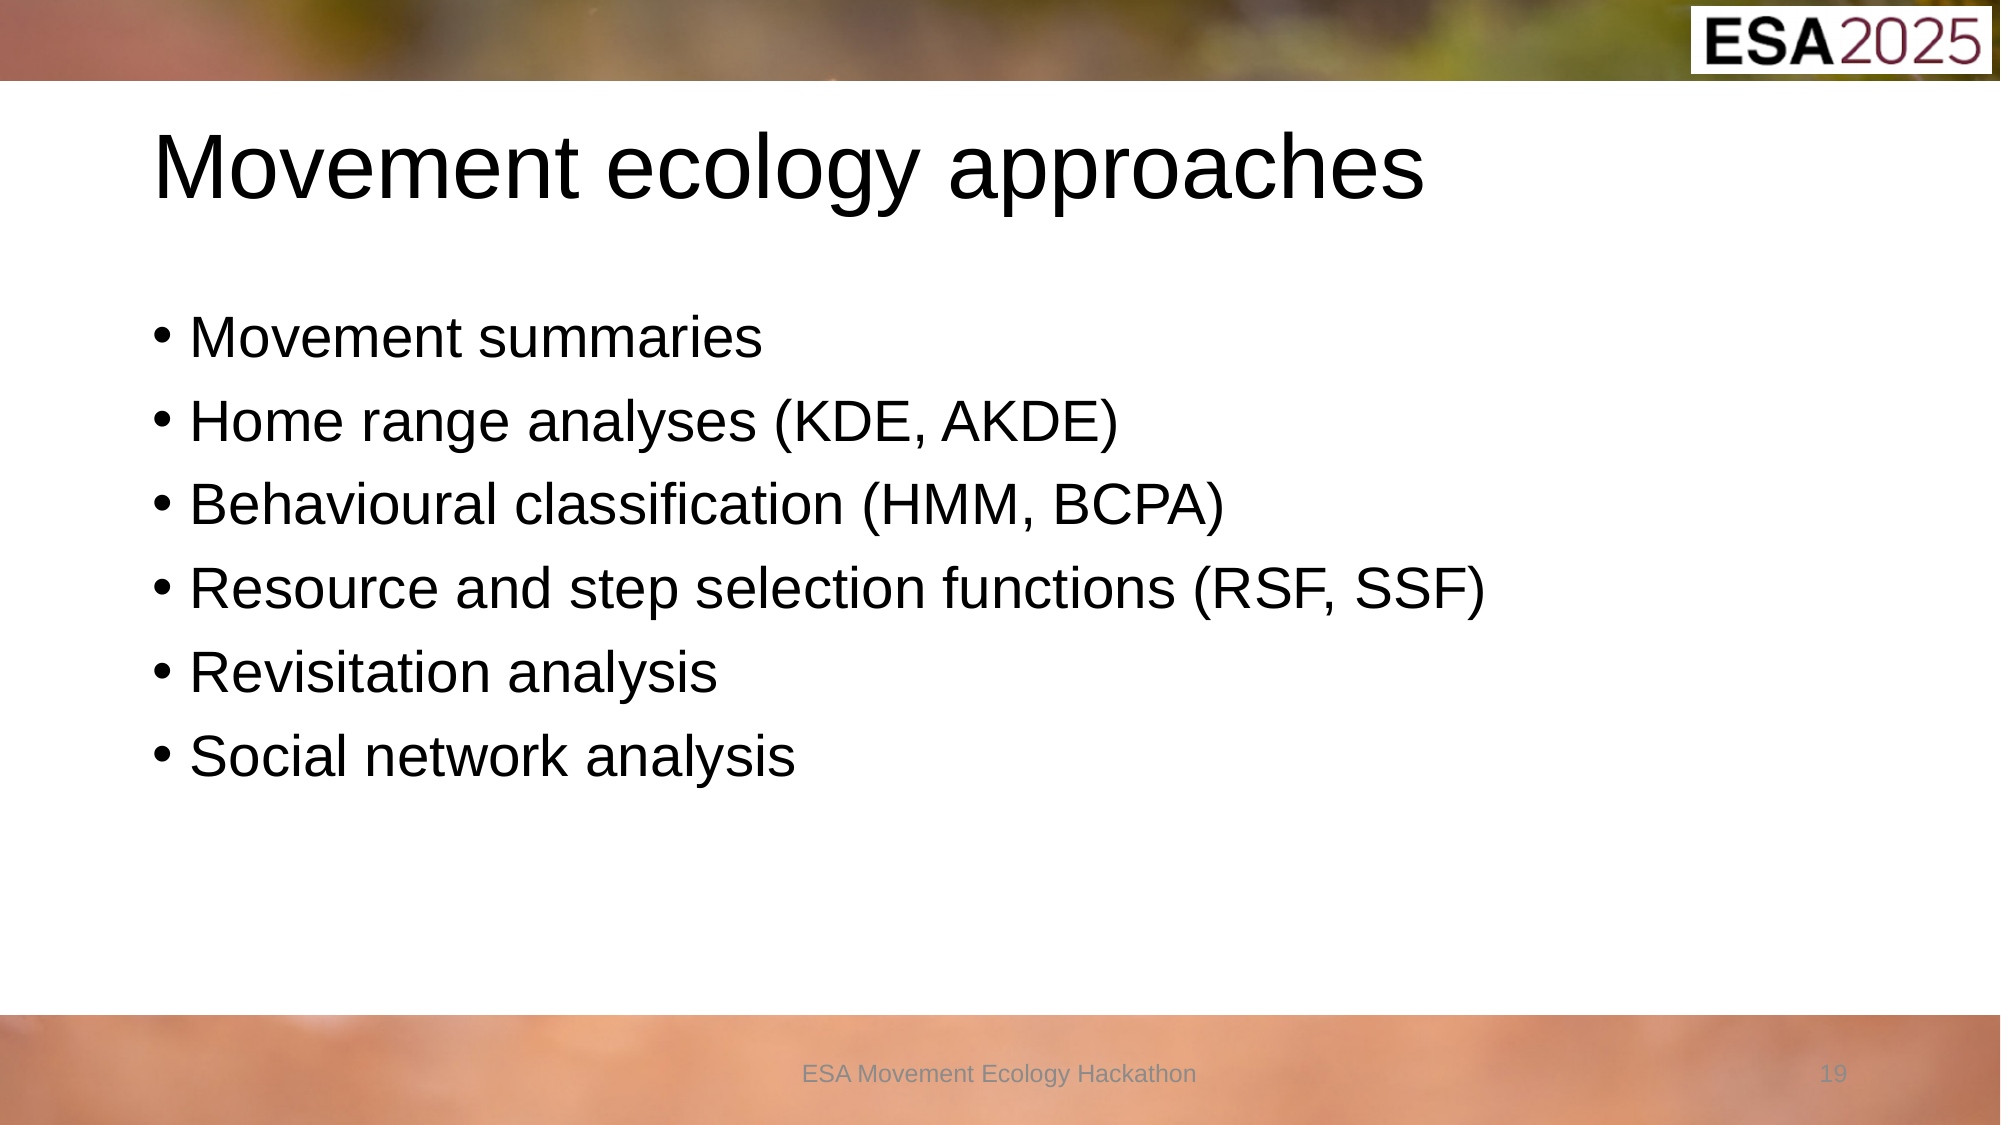

# Movement ecology approaches
Movement summaries
Home range analyses (KDE, AKDE)
Behavioural classification (HMM, BCPA)
Resource and step selection functions (RSF, SSF)
Revisitation analysis
Social network analysis

ESA Movement Ecology Hackathon
19